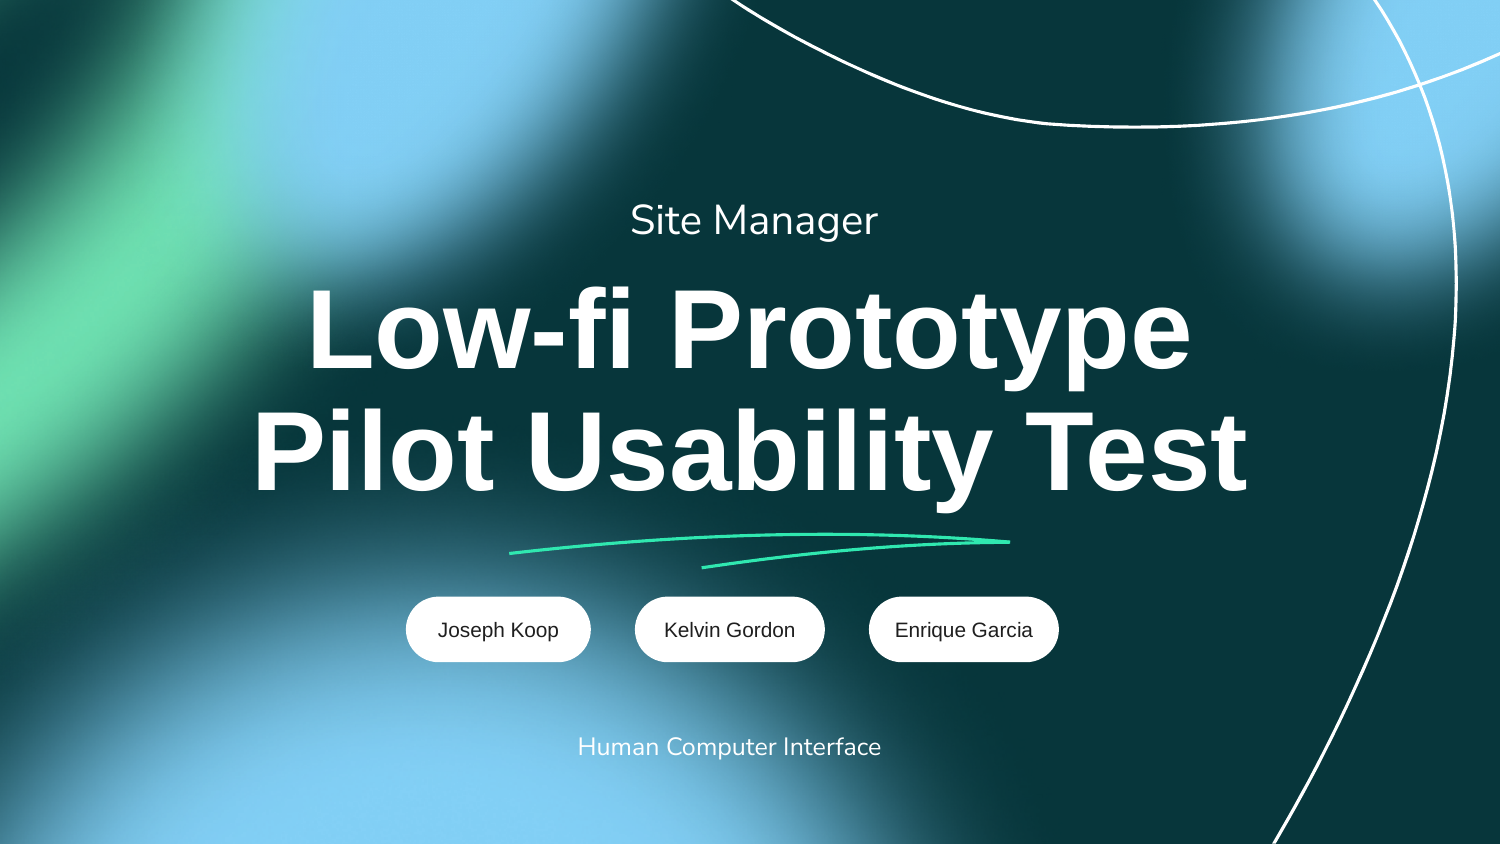

Site Manager
# Low-fi Prototype
Pilot Usability Test

Joseph Koop
Kelvin Gordon
Enrique Garcia
Human Computer Interface